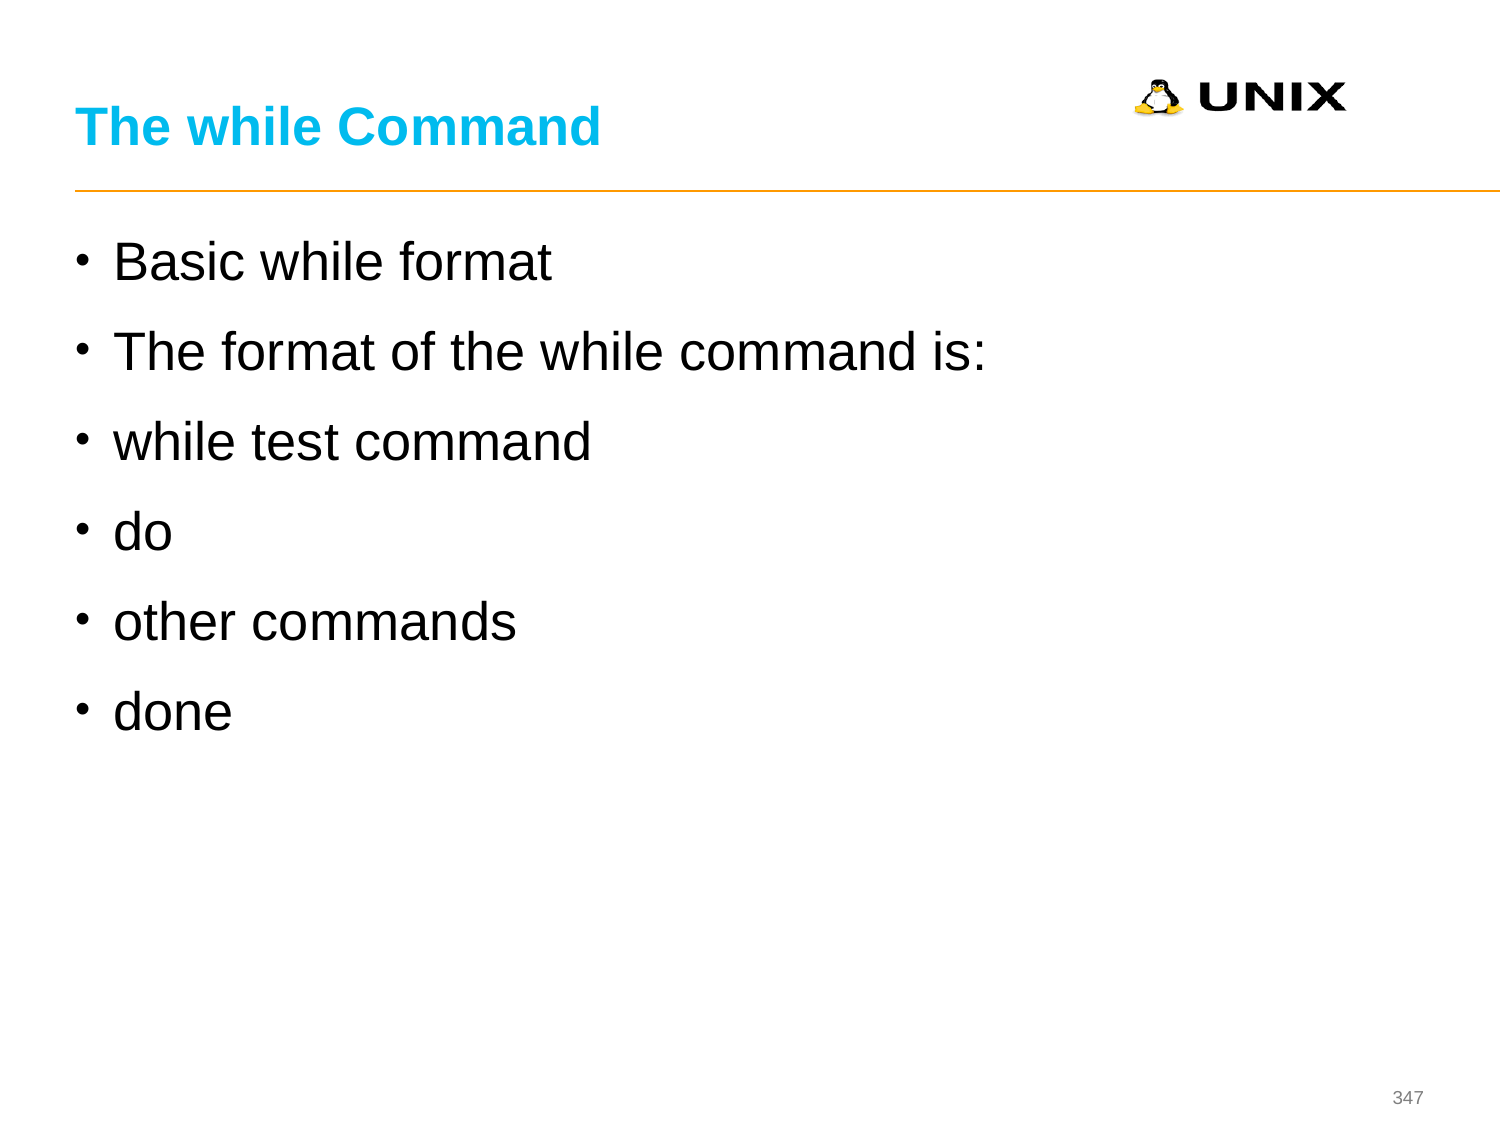

# The while Command
Basic while format
The format of the while command is:
while test command
do
other commands
done